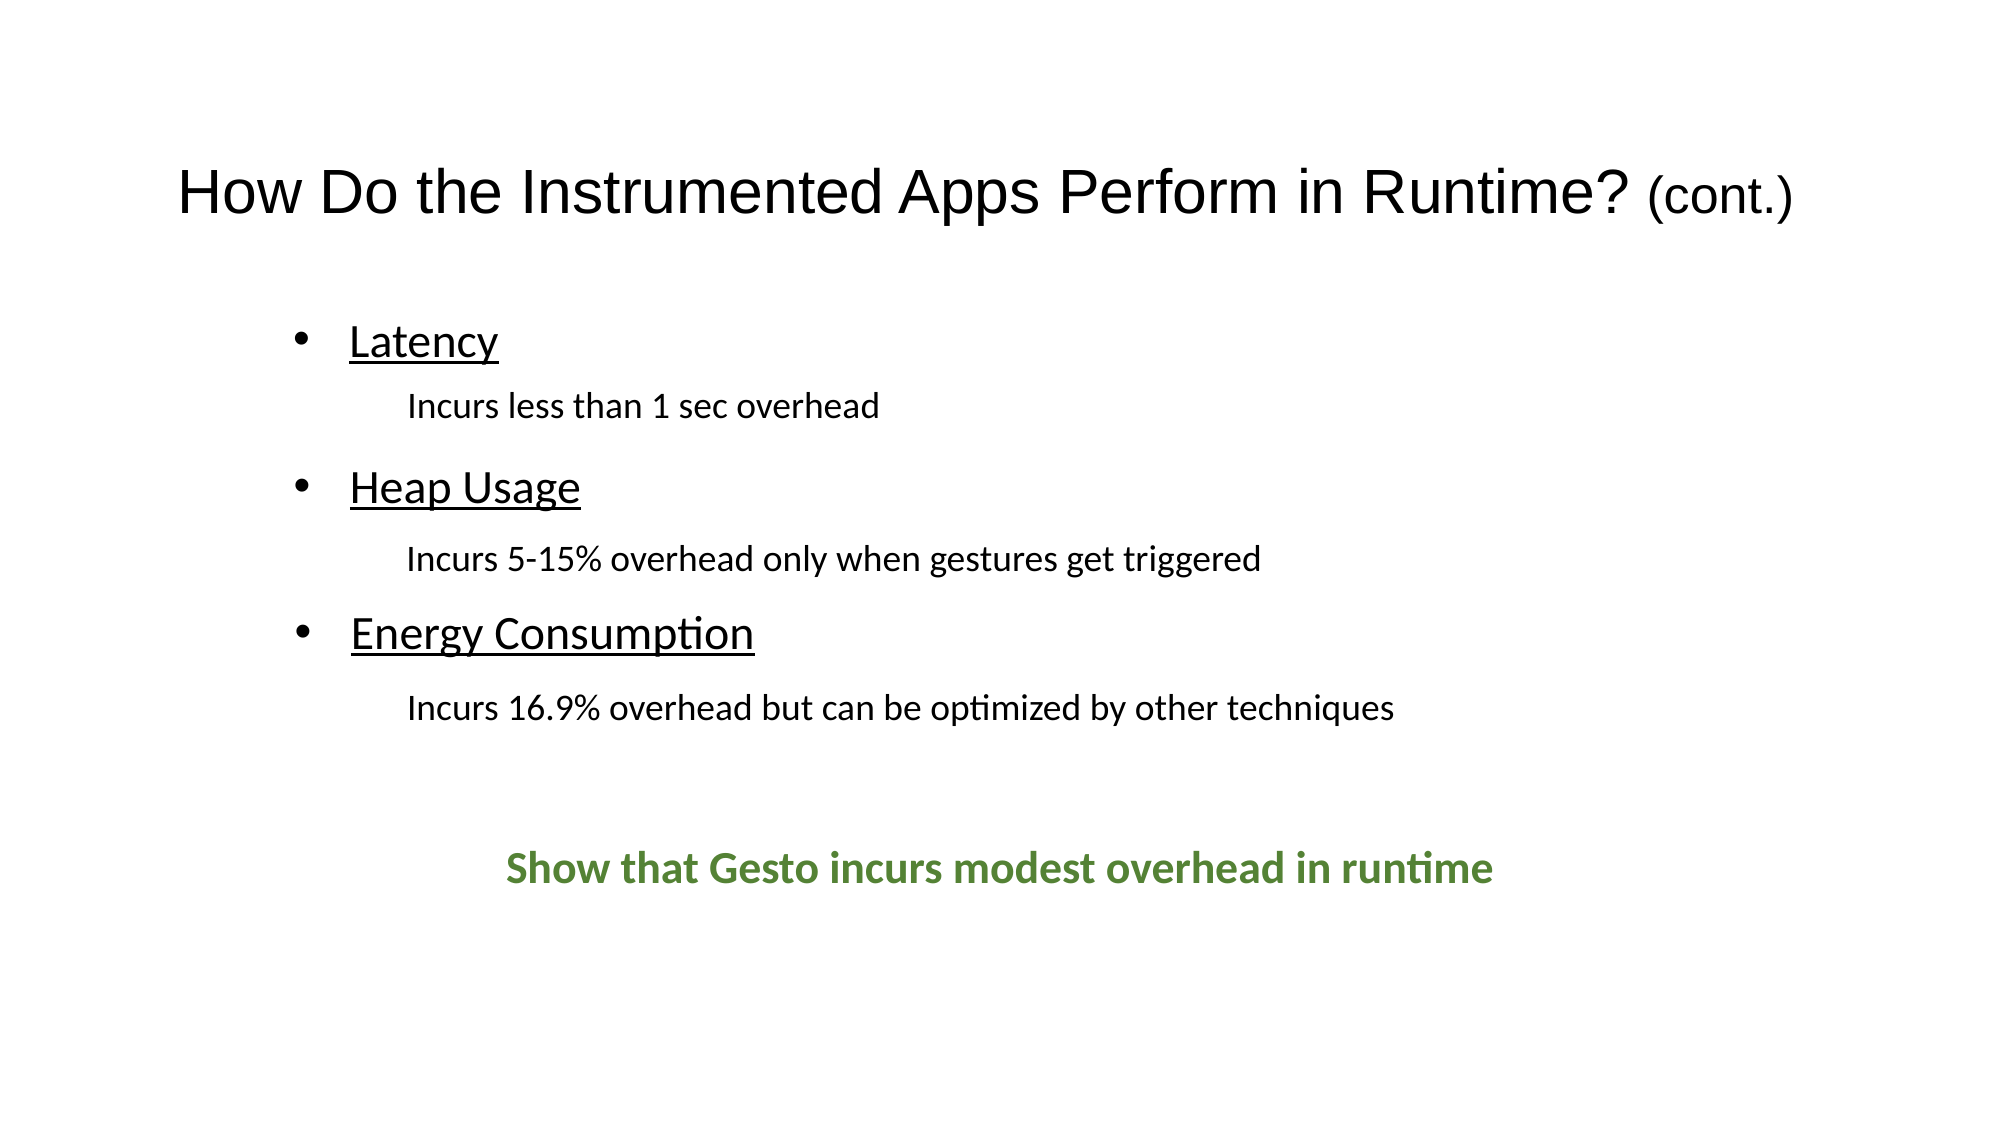

How Do the Instrumented Apps Perform in Runtime? (cont.)
Latency
Incurs less than 1 sec overhead
Heap Usage
Incurs 5-15% overhead only when gestures get triggered
Energy Consumption
Incurs 16.9% overhead but can be optimized by other techniques
Show that Gesto incurs modest overhead in runtime